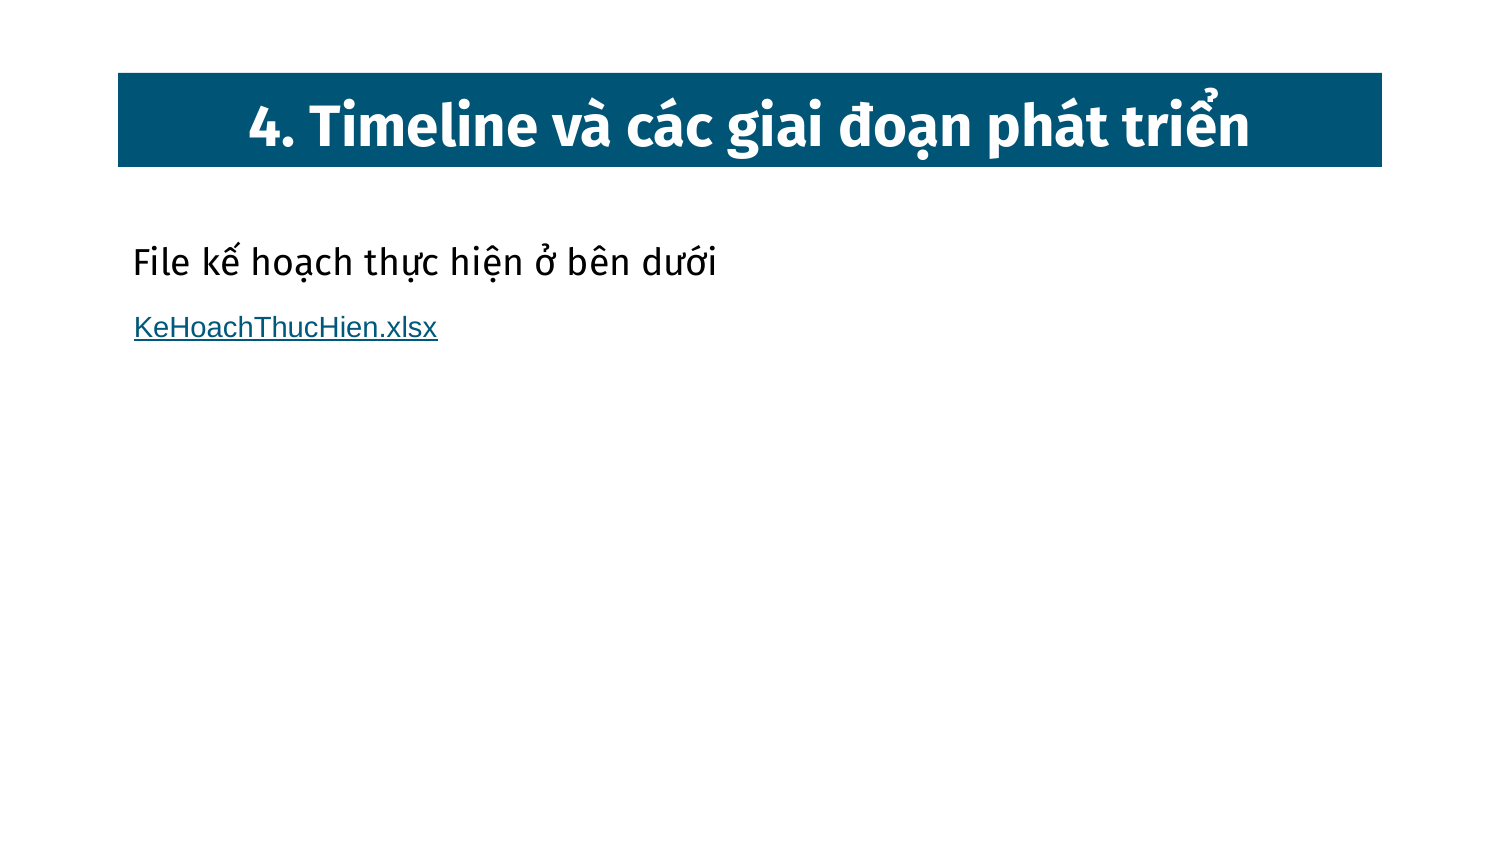

# 4. Timeline và các giai đoạn phát triển
File kế hoạch thực hiện ở bên dưới
KeHoachThucHien.xlsx